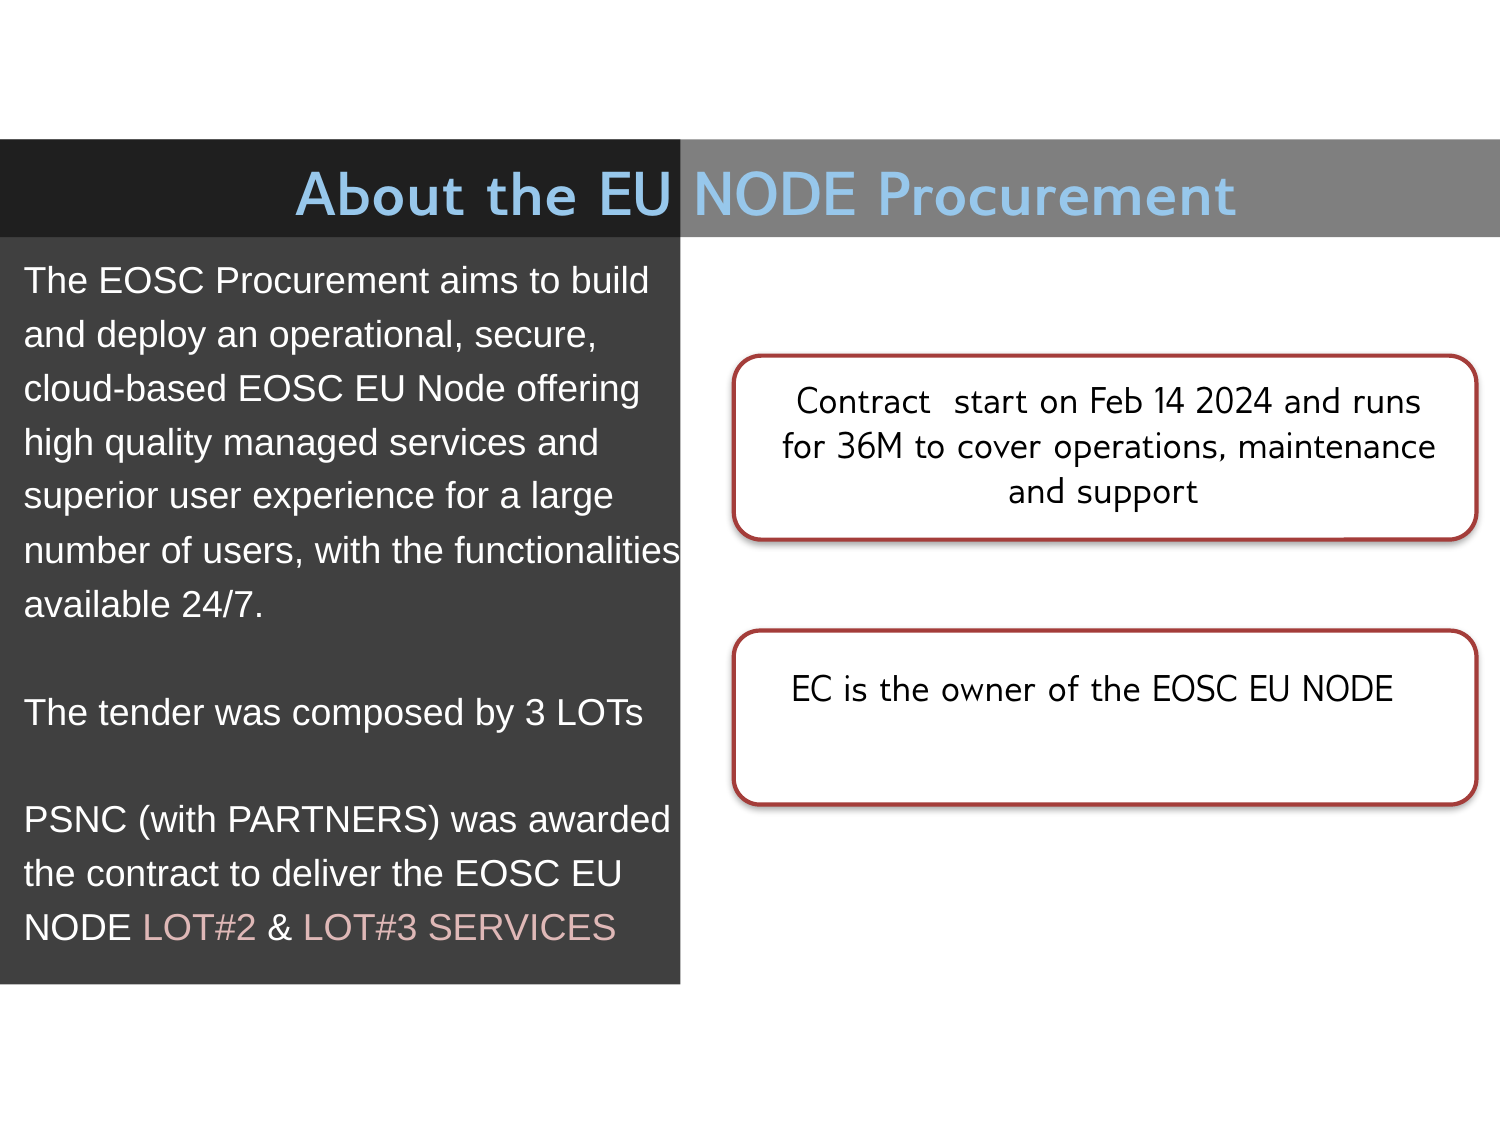

# About the EU NODE Procurement
The EOSC Procurement aims to build and deploy an operational, secure, cloud-based EOSC EU Node offering high quality managed services and superior user experience for a large number of users, with the functionalities available 24/7.

The tender was composed by 3 LOTs

PSNC (with PARTNERS) was awarded  the contract to deliver the EOSC EU NODE LOT#2 & LOT#3 SERVICES

Contract  start on Feb 14 2024 and runs for 36M to cover operations, maintenance and support

EC is the owner of the EOSC EU NODE